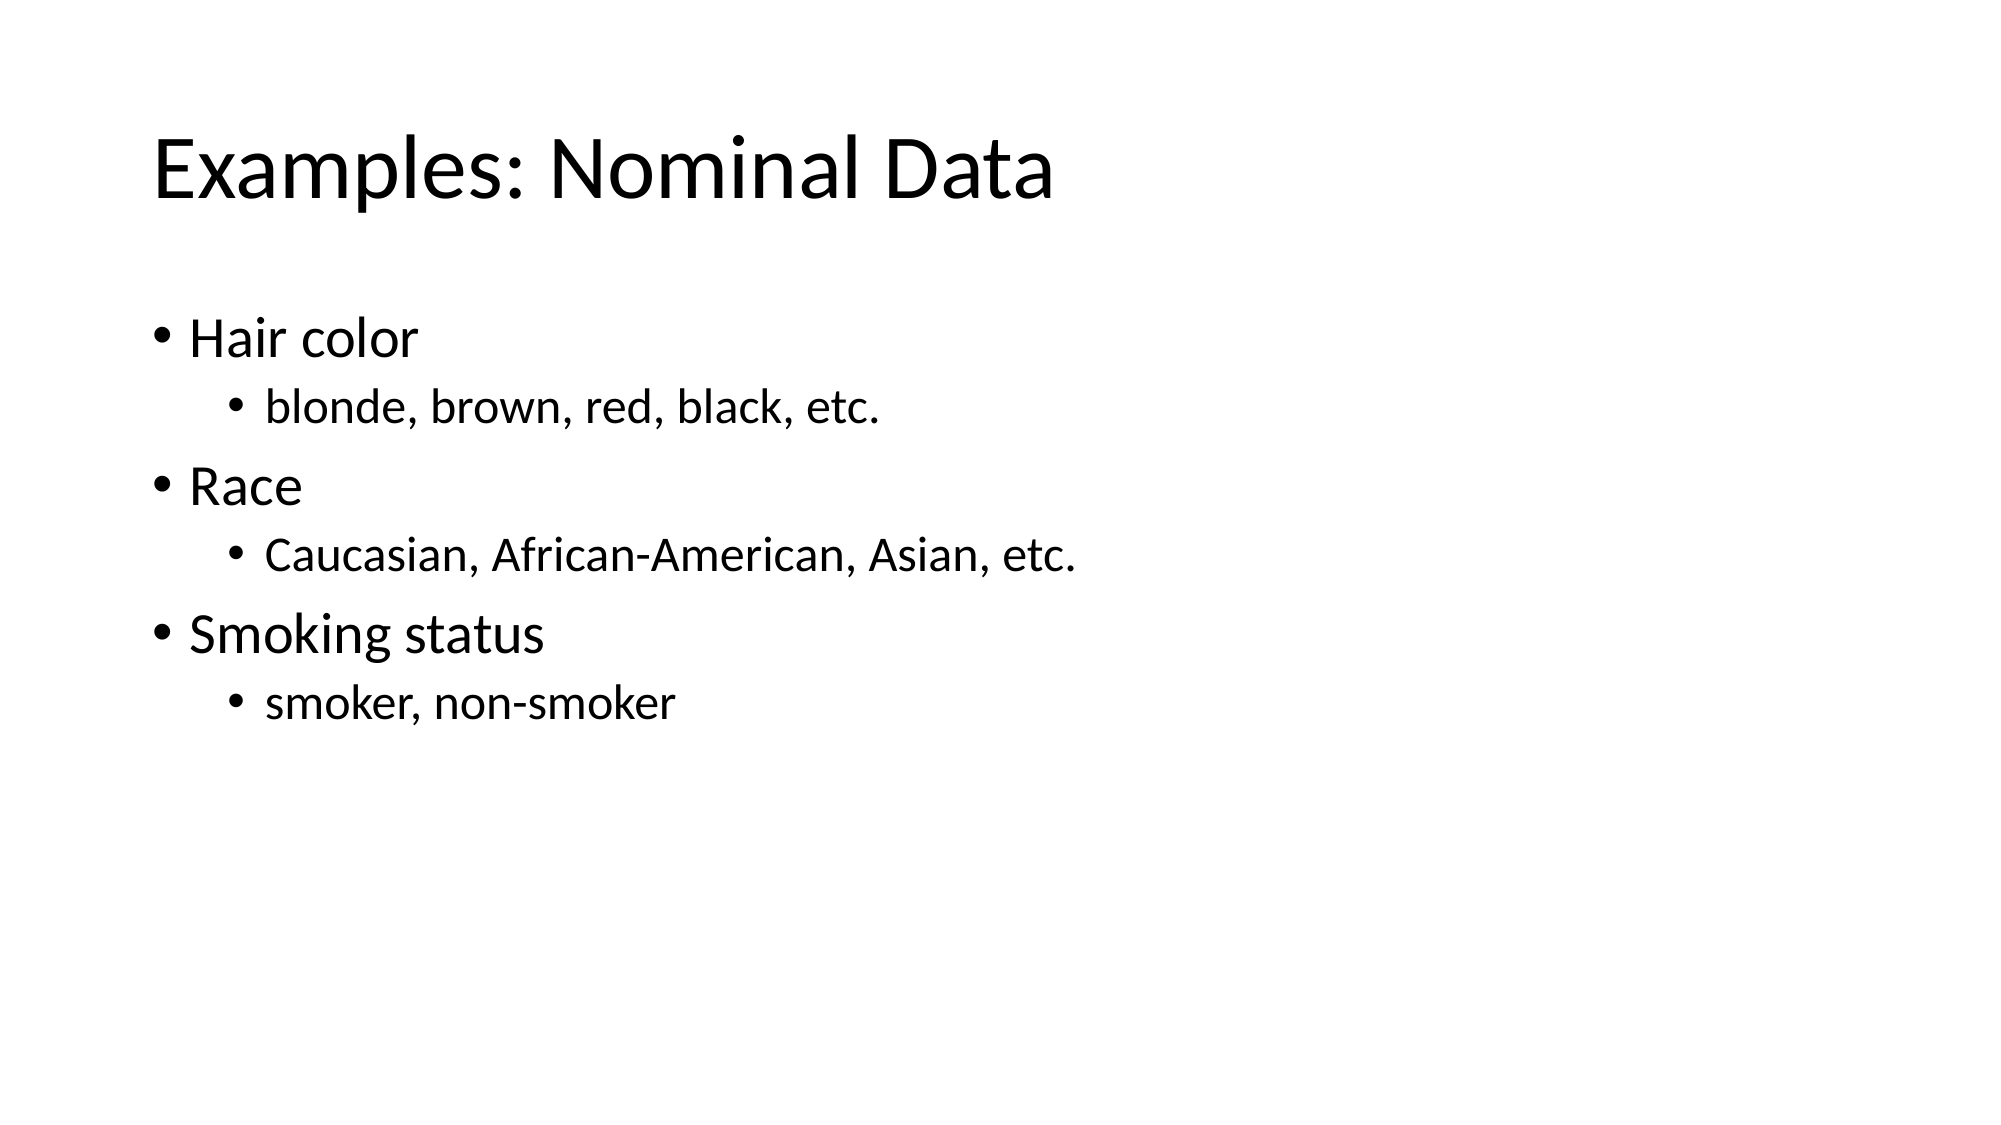

# Examples: Nominal Data
Hair color
blonde, brown, red, black, etc.
Race
Caucasian, African-American, Asian, etc.
Smoking status
smoker, non-smoker